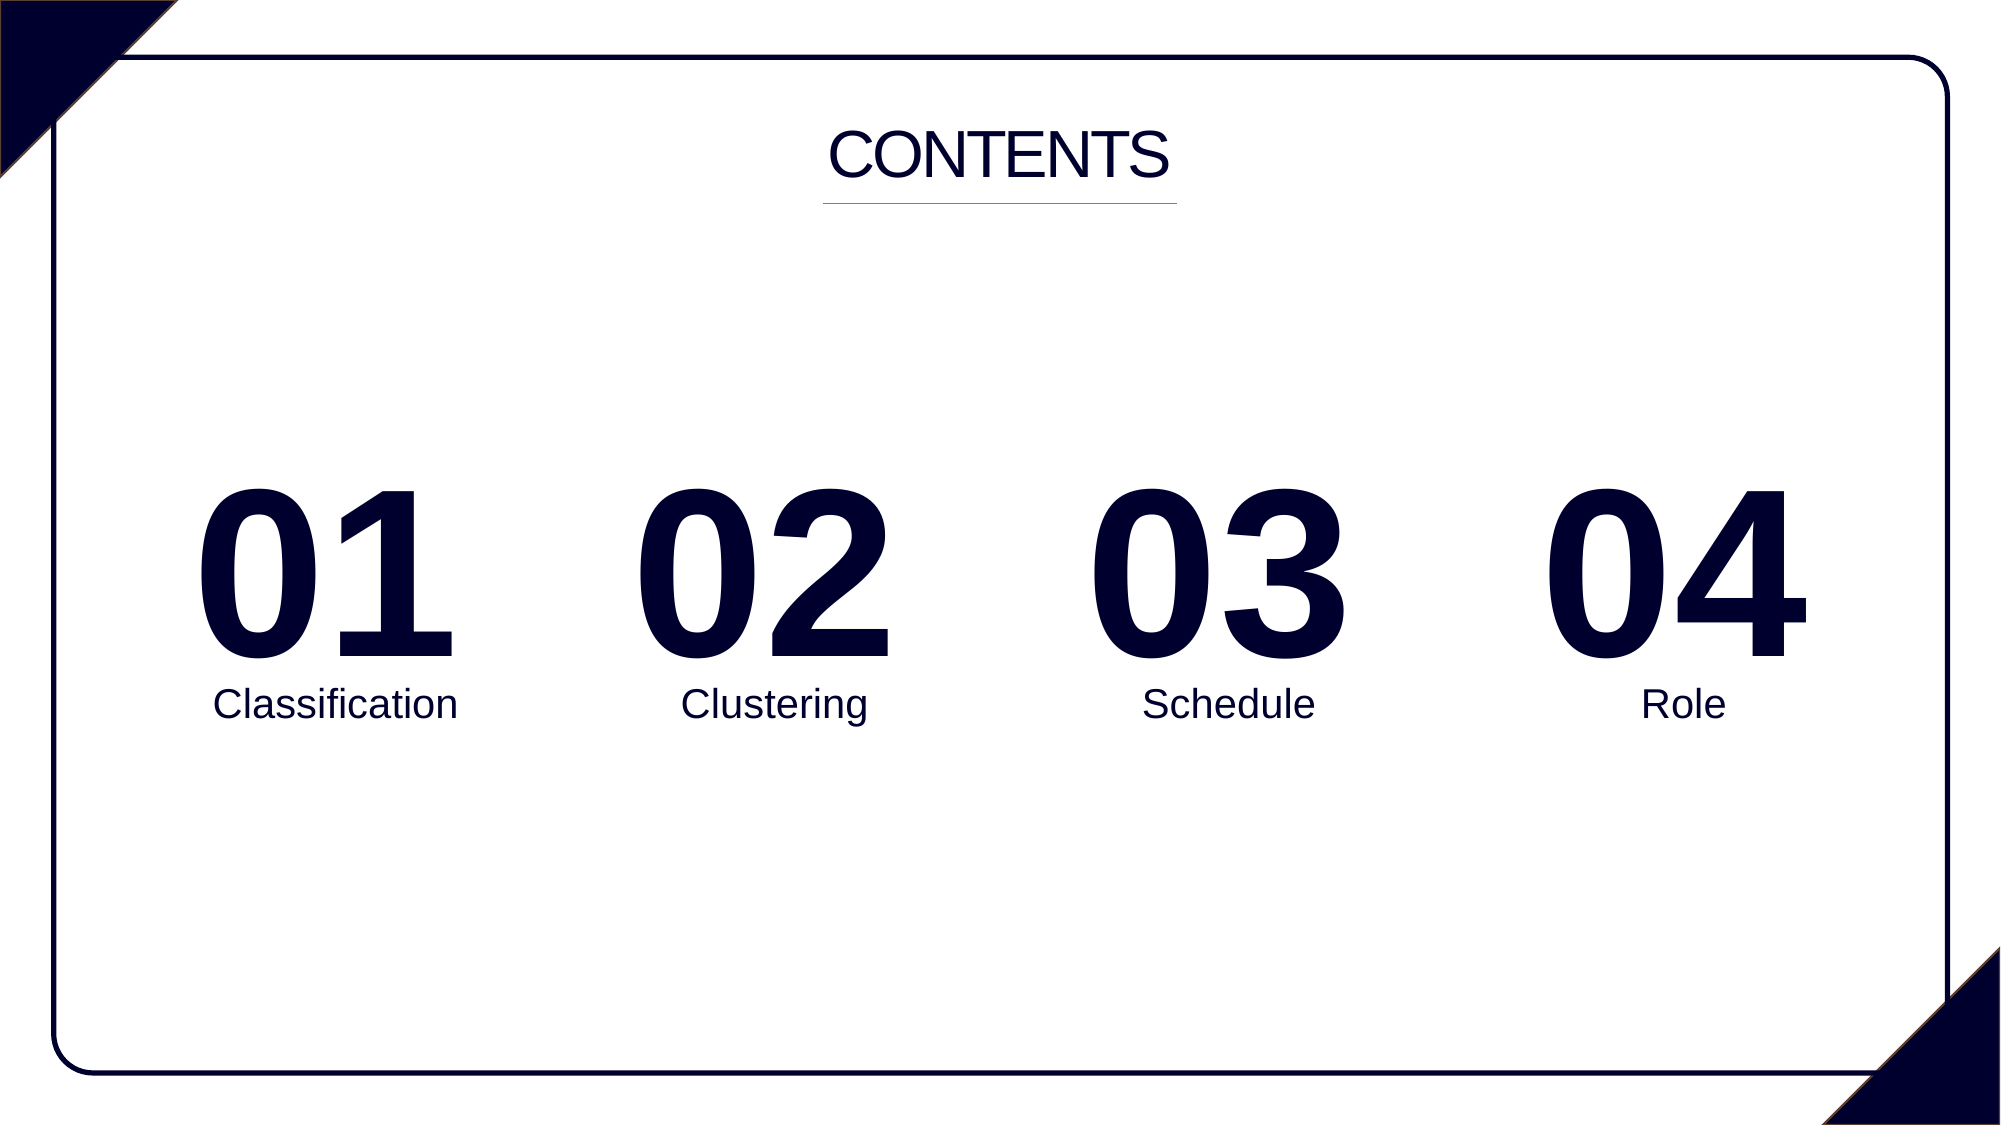

CONTENTS
01
02
03
04
Classification
Clustering
Schedule
Role